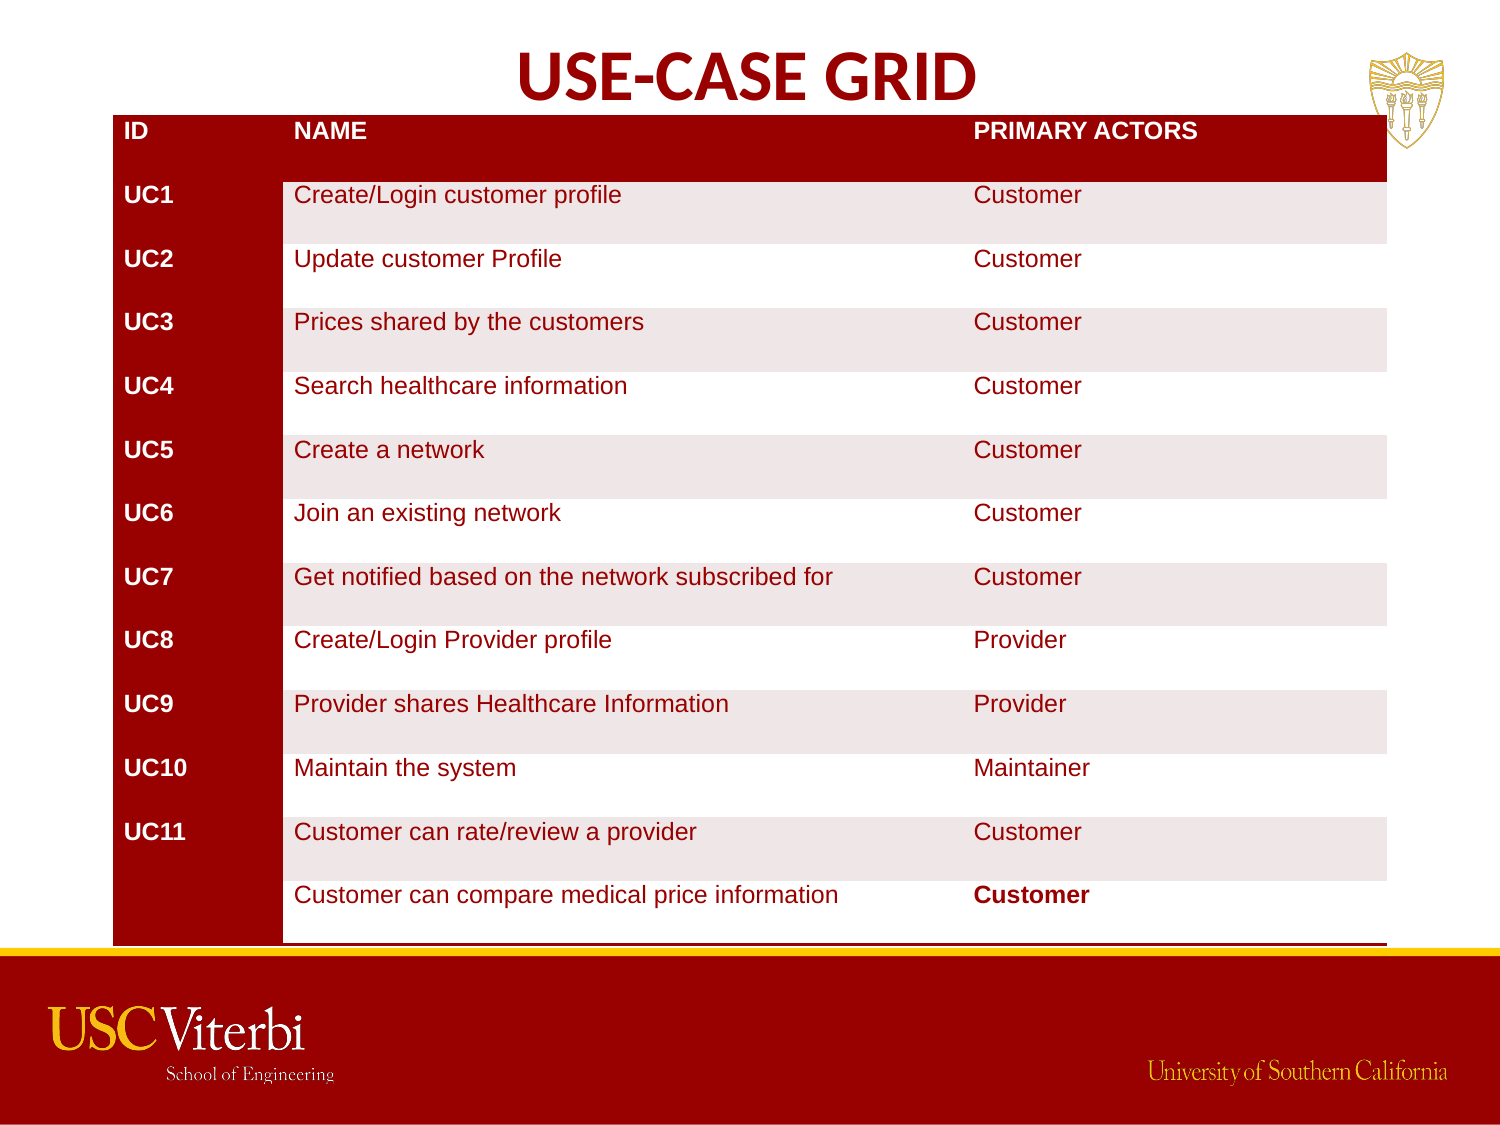

# USE-CASE GRID
| ID | NAME | PRIMARY ACTORS |
| --- | --- | --- |
| UC1 | Create/Login customer profile | Customer |
| UC2 | Update customer Profile | Customer |
| UC3 | Prices shared by the customers | Customer |
| UC4 | Search healthcare information | Customer |
| UC5 | Create a network | Customer |
| UC6 | Join an existing network | Customer |
| UC7 | Get notified based on the network subscribed for | Customer |
| UC8 | Create/Login Provider profile | Provider |
| UC9 | Provider shares Healthcare Information | Provider |
| UC10 | Maintain the system | Maintainer |
| UC11 | Customer can rate/review a provider | Customer |
| UC12 | Customer can compare medical price information | Customer |